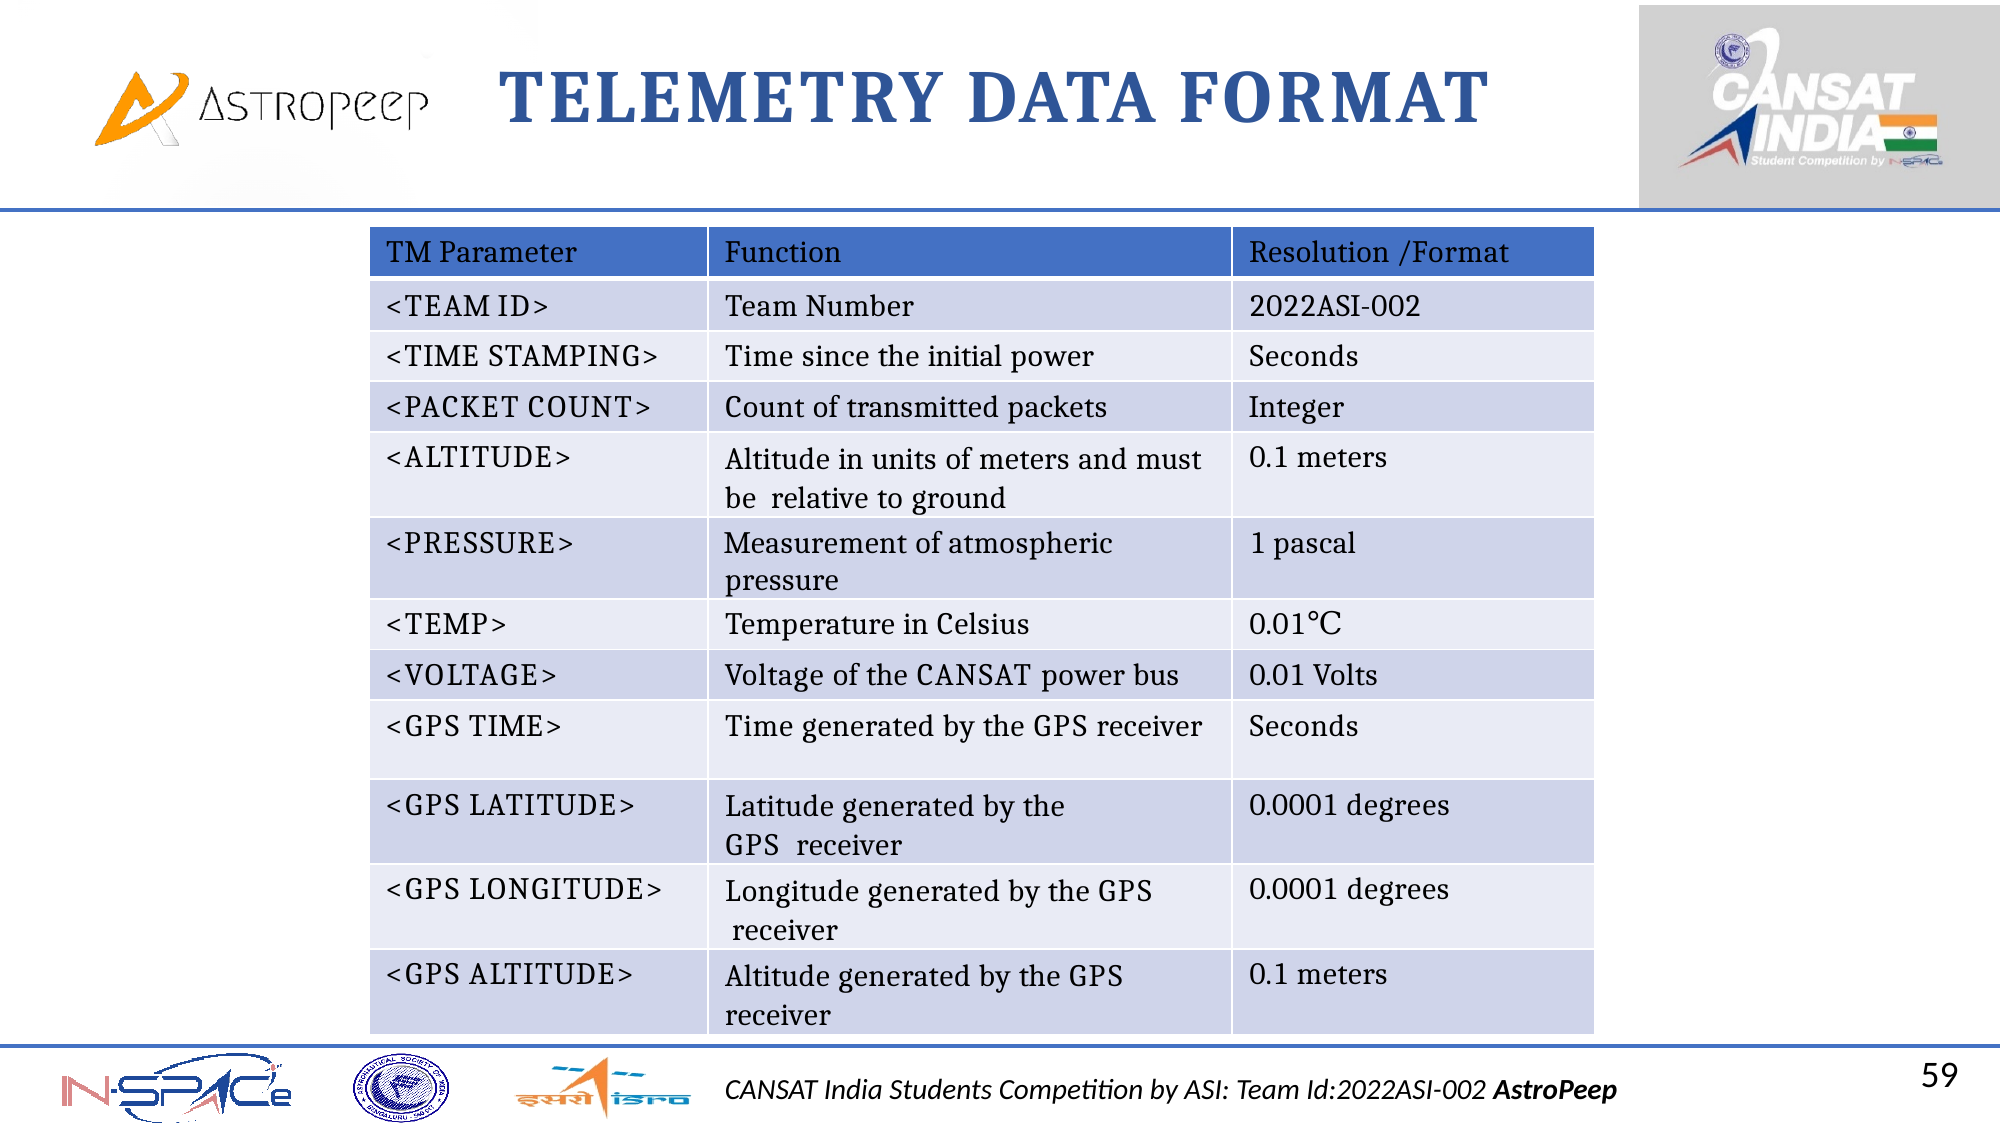

TELEMETRY DATA FORMAT
| TM Parameter | Function | Resolution /Format |
| --- | --- | --- |
| <TEAM ID> | Team Number | 2022ASI-002 |
| <TIME STAMPING> | Time since the initial power | Seconds |
| <PACKET COUNT> | Count of transmitted packets | Integer |
| <ALTITUDE> | Altitude in units of meters and must be relative to ground | 0.1 meters |
| <PRESSURE> | Measurement of atmospheric pressure | 1 pascal |
| <TEMP> | Temperature in Celsius | 0.01℃ |
| <VOLTAGE> | Voltage of the CANSAT power bus | 0.01 Volts |
| <GPS TIME> | Time generated by the GPS receiver | Seconds |
| <GPS LATITUDE> | Latitude generated by the GPS receiver | 0.0001 degrees |
| <GPS LONGITUDE> | Longitude generated by the GPS receiver | 0.0001 degrees |
| <GPS ALTITUDE> | Altitude generated by the GPS receiver | 0.1 meters |
59